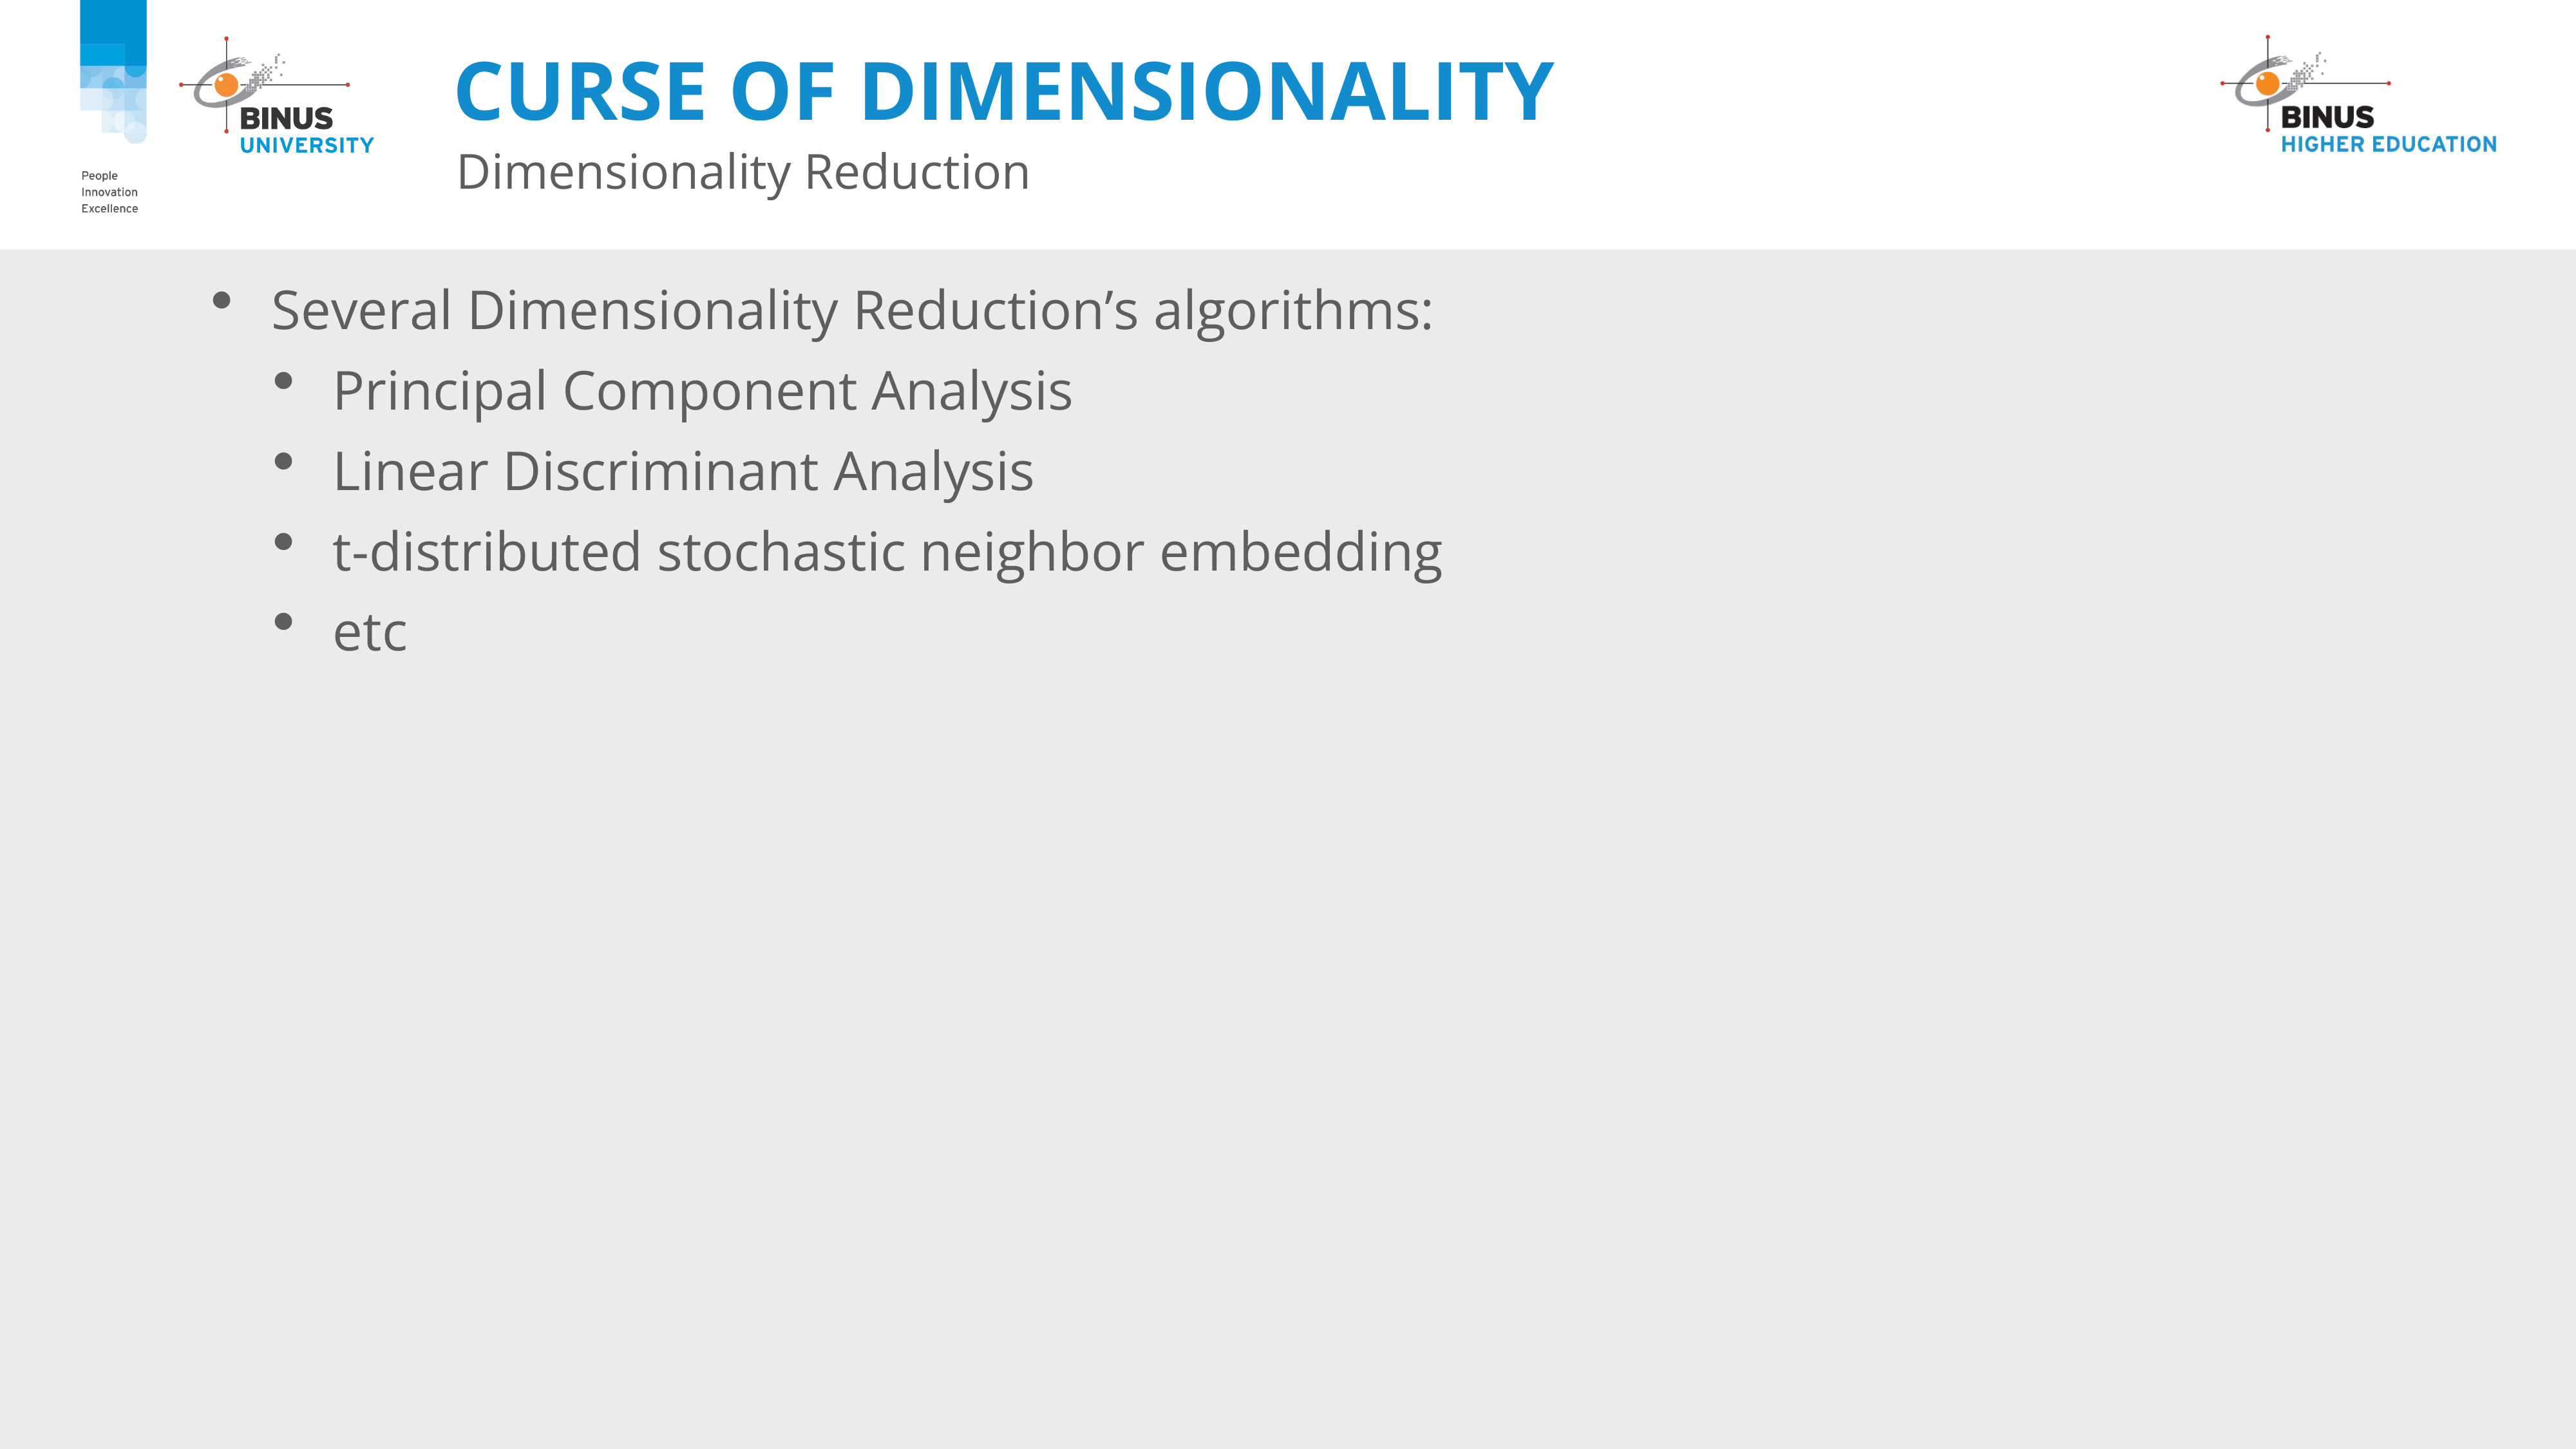

# Curse of Dimensionality
Dimensionality Reduction
Several Dimensionality Reduction’s algorithms:
Principal Component Analysis
Linear Discriminant Analysis
t-distributed stochastic neighbor embedding
etc